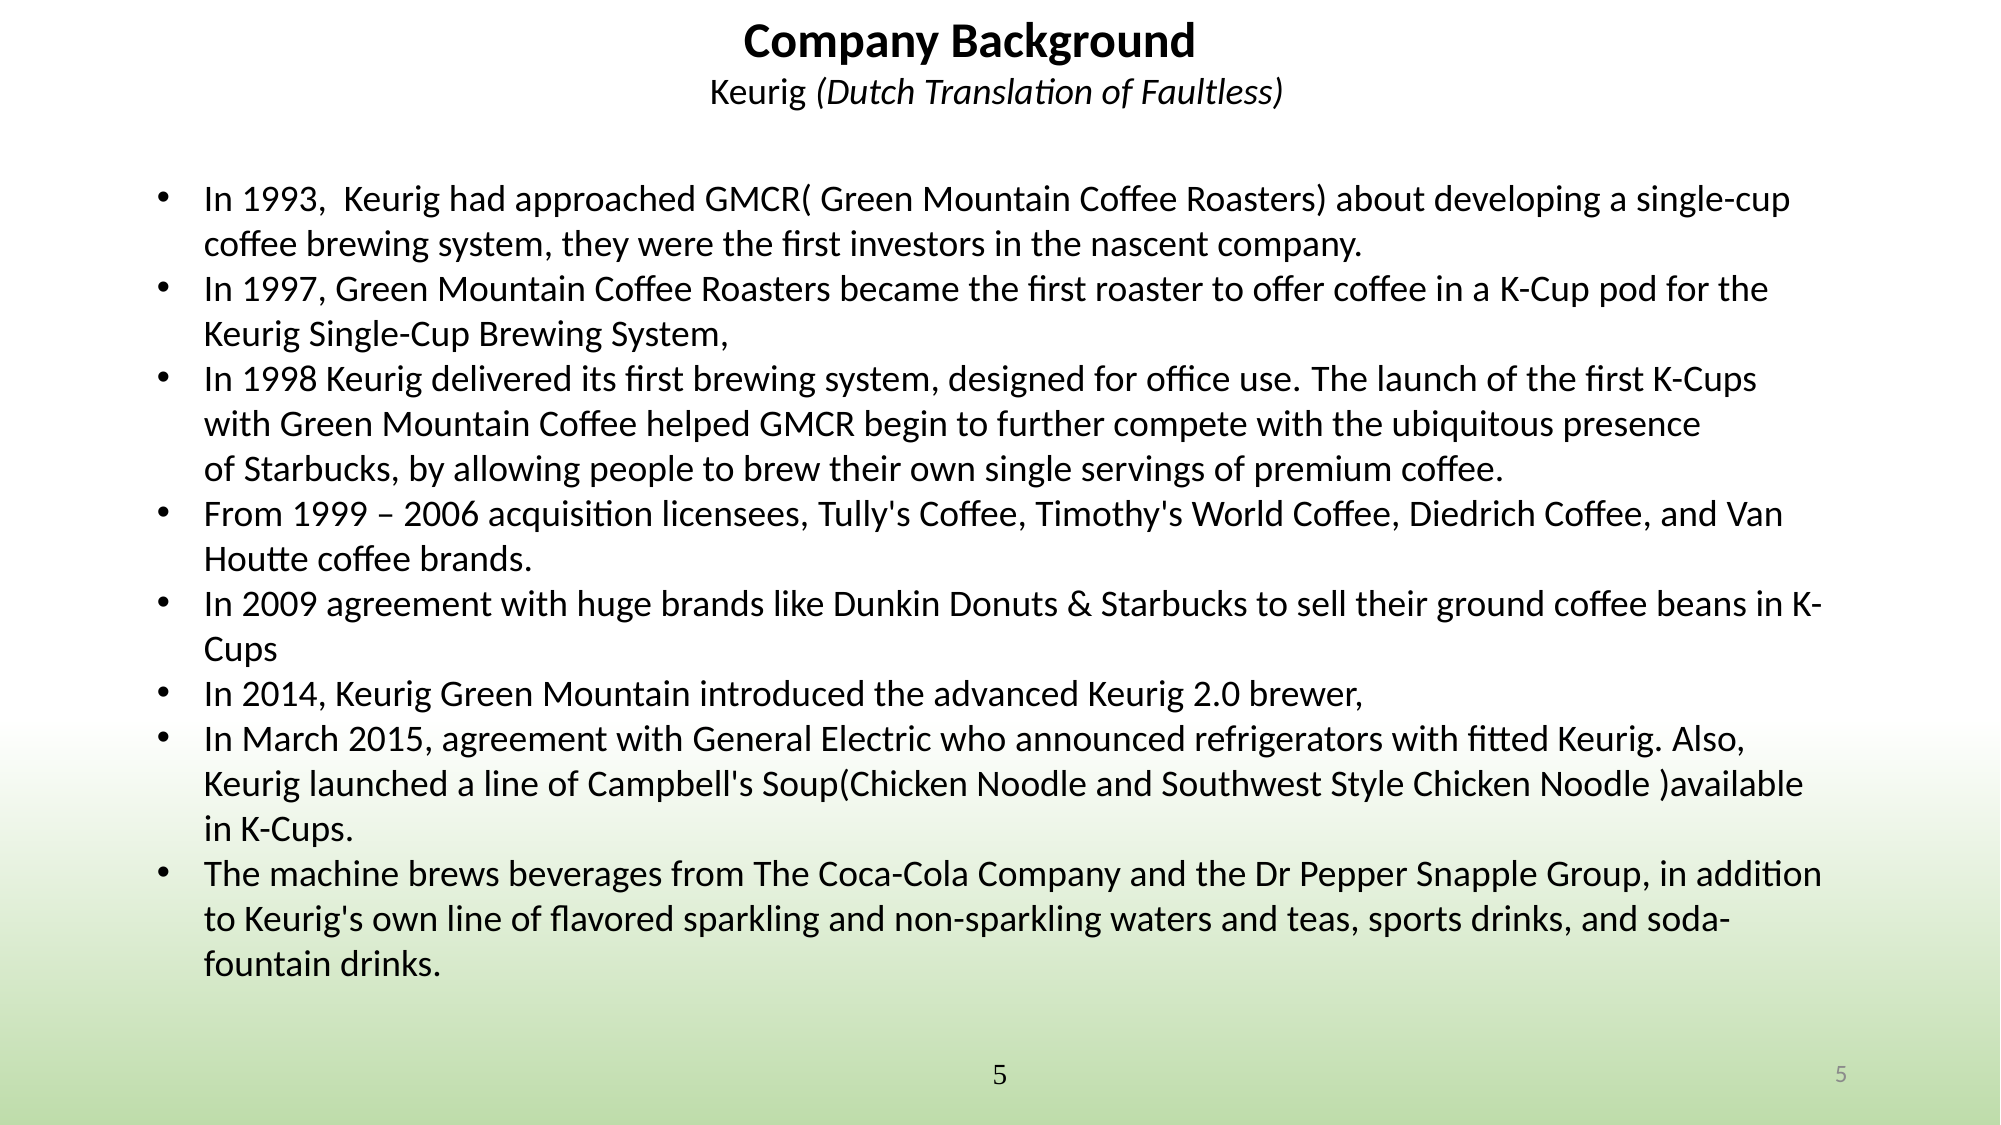

Company Background
           Keurig (Dutch Translation of Faultless)
In 1993,  Keurig had approached GMCR( Green Mountain Coffee Roasters) about developing a single-cup coffee brewing system, they were the first investors in the nascent company.
In 1997, Green Mountain Coffee Roasters became the first roaster to offer coffee in a K-Cup pod for the Keurig Single-Cup Brewing System,
In 1998 Keurig delivered its first brewing system, designed for office use. The launch of the first K-Cups with Green Mountain Coffee helped GMCR begin to further compete with the ubiquitous presence of Starbucks, by allowing people to brew their own single servings of premium coffee.
From 1999 – 2006 acquisition licensees, Tully's Coffee, Timothy's World Coffee, Diedrich Coffee, and Van Houtte coffee brands.
In 2009 agreement with huge brands like Dunkin Donuts & Starbucks to sell their ground coffee beans in K-Cups
In 2014, Keurig Green Mountain introduced the advanced Keurig 2.0 brewer,
In March 2015, agreement with General Electric who announced refrigerators with fitted Keurig. Also, Keurig launched a line of Campbell's Soup(Chicken Noodle and Southwest Style Chicken Noodle )available in K-Cups.
The machine brews beverages from The Coca-Cola Company and the Dr Pepper Snapple Group, in addition to Keurig's own line of flavored sparkling and non-sparkling waters and teas, sports drinks, and soda-fountain drinks.

5
5